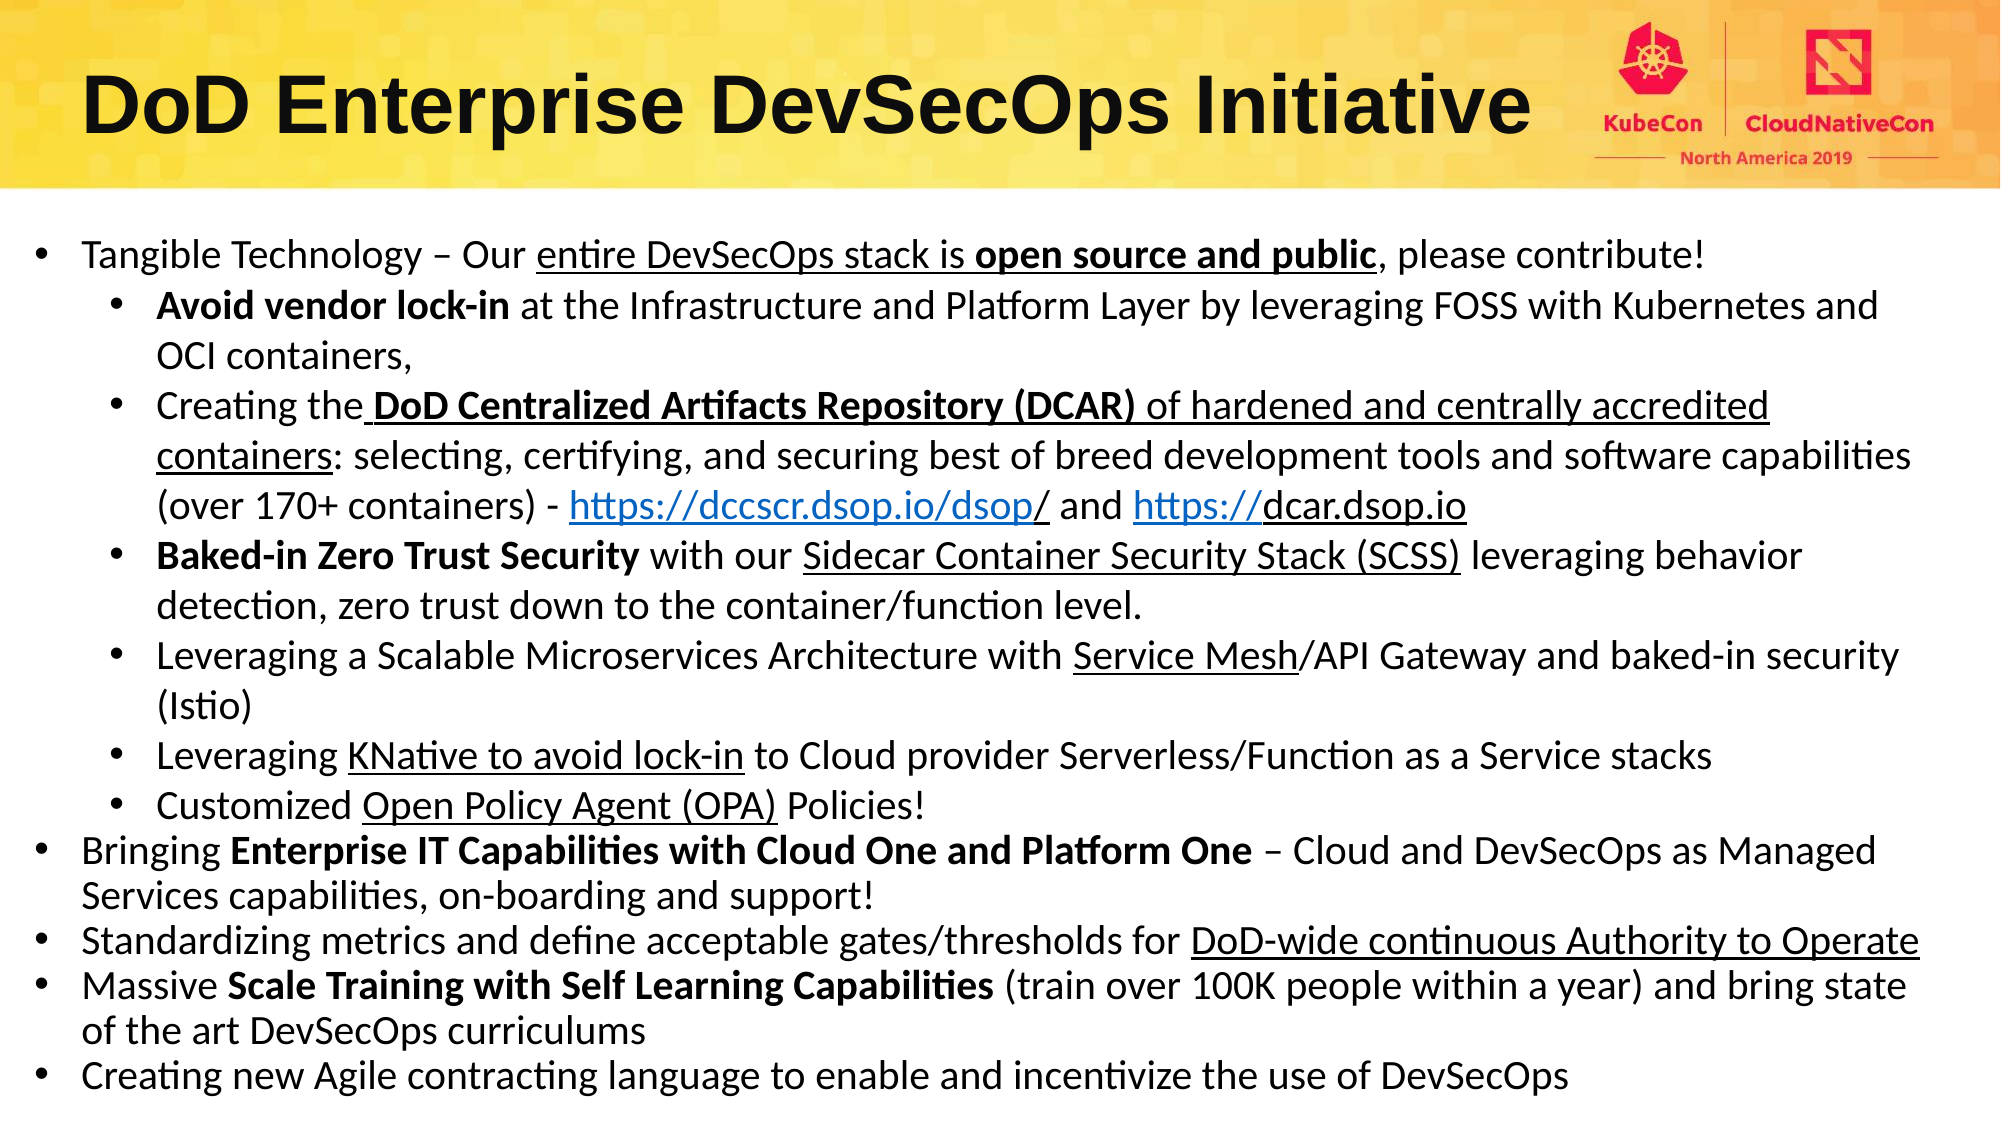

DoD Enterprise DevSecOps Initiative
Tangible Technology – Our entire DevSecOps stack is open source and public, please contribute!
Avoid vendor lock-in at the Infrastructure and Platform Layer by leveraging FOSS with Kubernetes and OCI containers,
Creating the DoD Centralized Artifacts Repository (DCAR) of hardened and centrally accredited containers: selecting, certifying, and securing best of breed development tools and software capabilities (over 170+ containers) - https://dccscr.dsop.io/dsop/ and https://dcar.dsop.io
Baked-in Zero Trust Security with our Sidecar Container Security Stack (SCSS) leveraging behavior detection, zero trust down to the container/function level.
Leveraging a Scalable Microservices Architecture with Service Mesh/API Gateway and baked-in security (Istio)
Leveraging KNative to avoid lock-in to Cloud provider Serverless/Function as a Service stacks
Customized Open Policy Agent (OPA) Policies!
Bringing Enterprise IT Capabilities with Cloud One and Platform One – Cloud and DevSecOps as Managed Services capabilities, on-boarding and support!
Standardizing metrics and define acceptable gates/thresholds for DoD-wide continuous Authority to Operate
Massive Scale Training with Self Learning Capabilities (train over 100K people within a year) and bring state of the art DevSecOps curriculums
Creating new Agile contracting language to enable and incentivize the use of DevSecOps